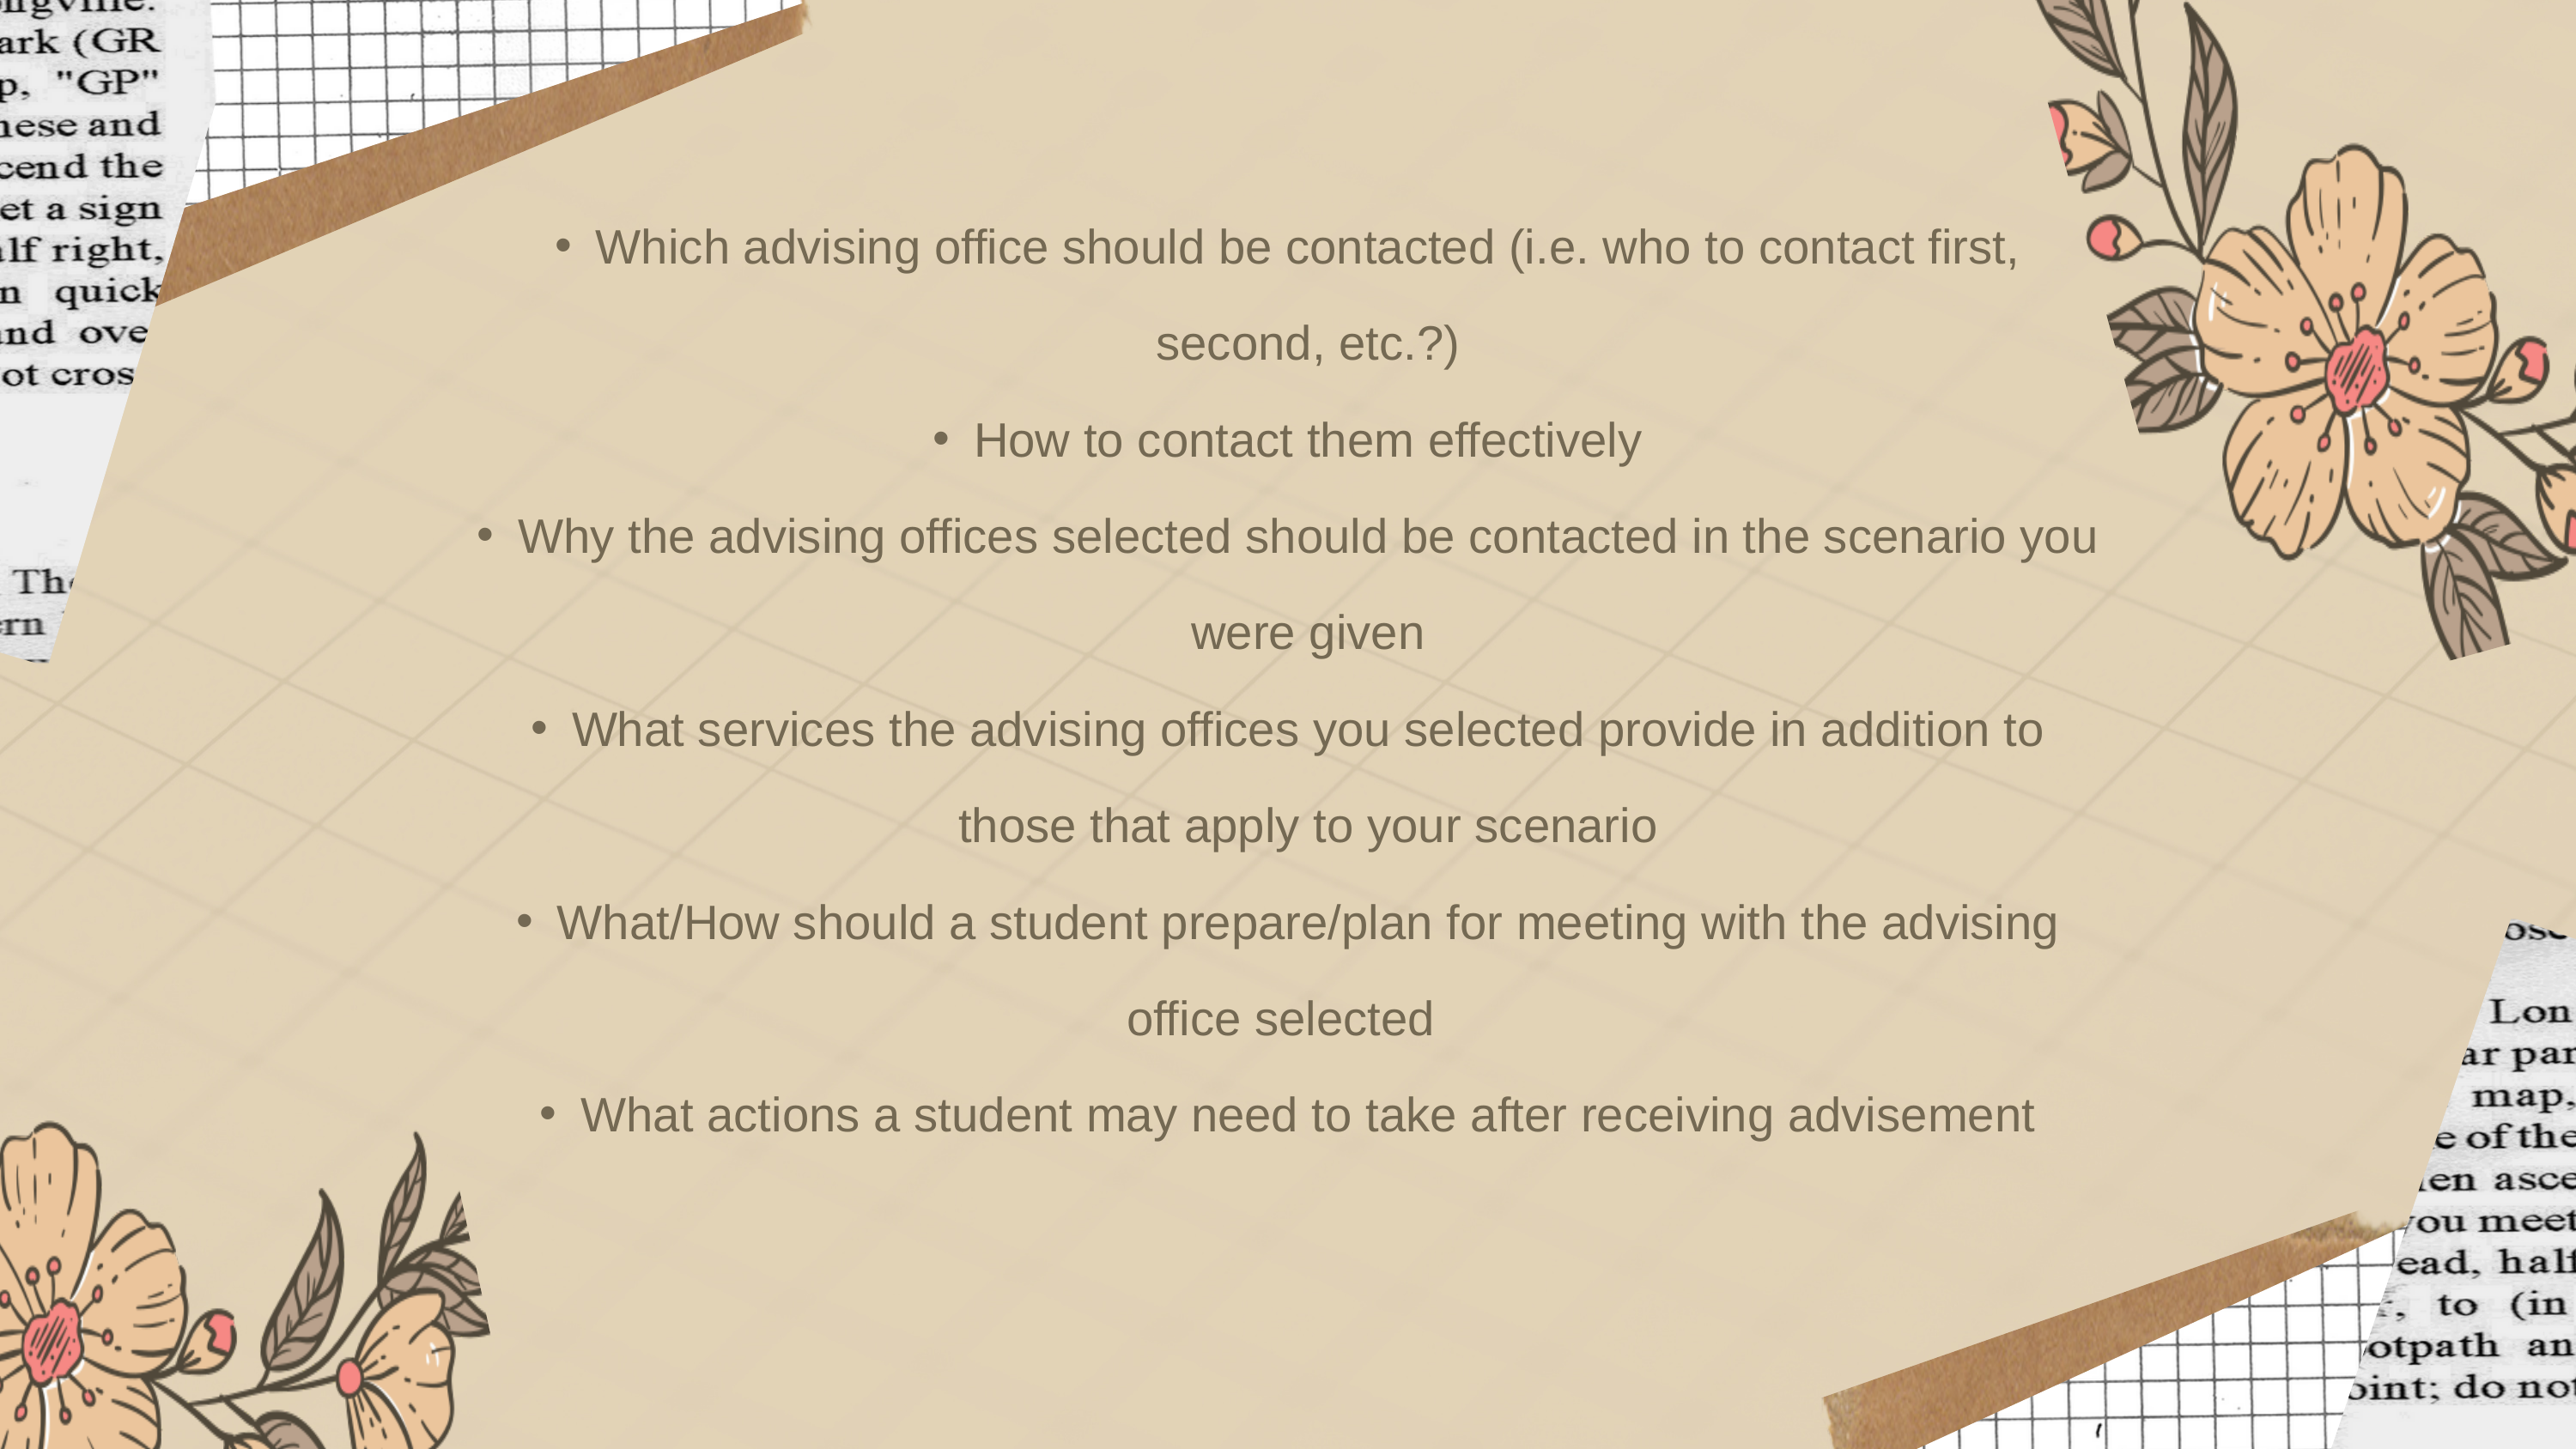

Which advising office should be contacted (i.e. who to contact first, second, etc.?)
How to contact them effectively
Why the advising offices selected should be contacted in the scenario you were given
What services the advising offices you selected provide in addition to those that apply to your scenario
What/How should a student prepare/plan for meeting with the advising office selected
What actions a student may need to take after receiving advisement